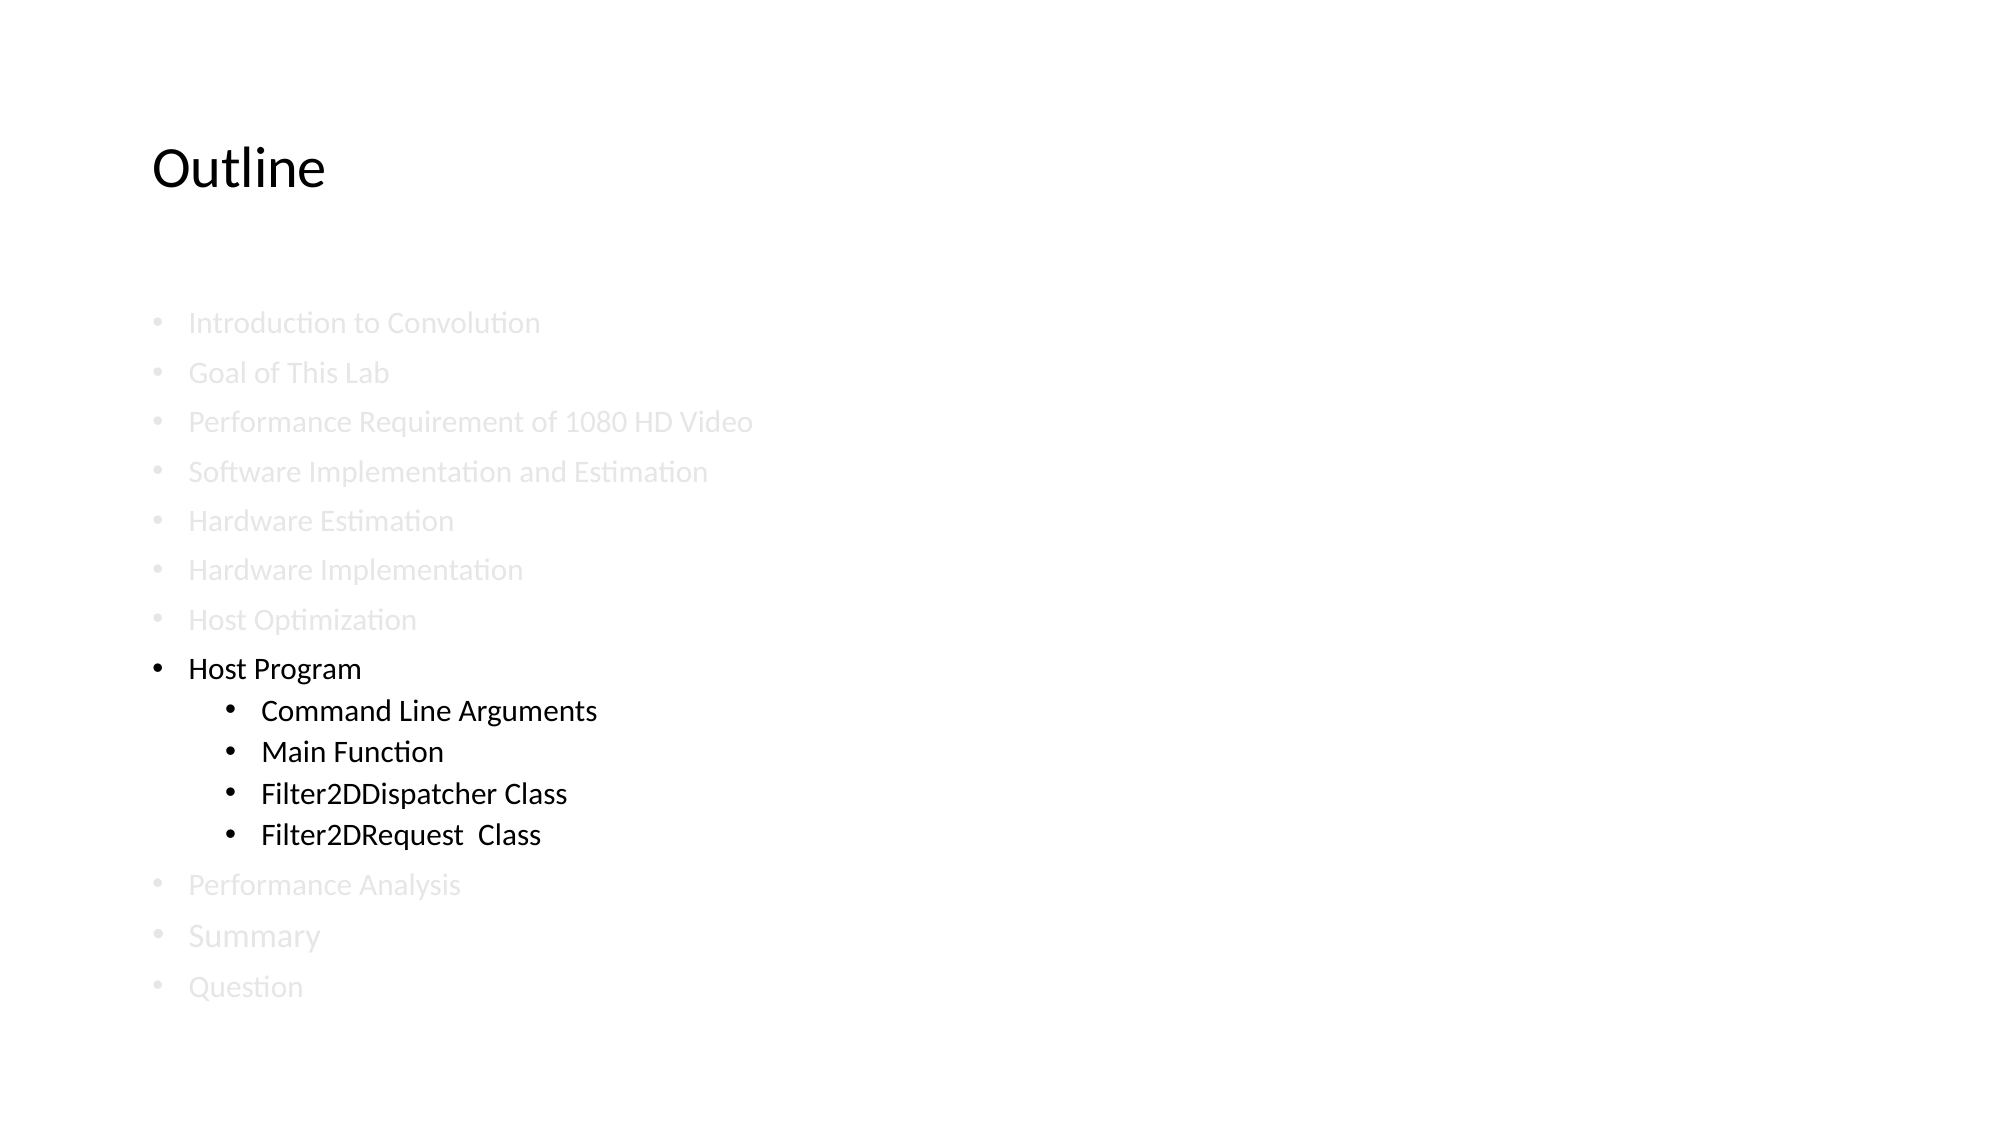

# Outline
Introduction to Convolution
Goal of This Lab
Performance Requirement of 1080 HD Video
Software Implementation and Estimation
Hardware Estimation
Hardware Implementation
Host Optimization
Host Program
Command Line Arguments
Main Function
Filter2DDispatcher Class
Filter2DRequest  Class
Performance Analysis
Summary
Question